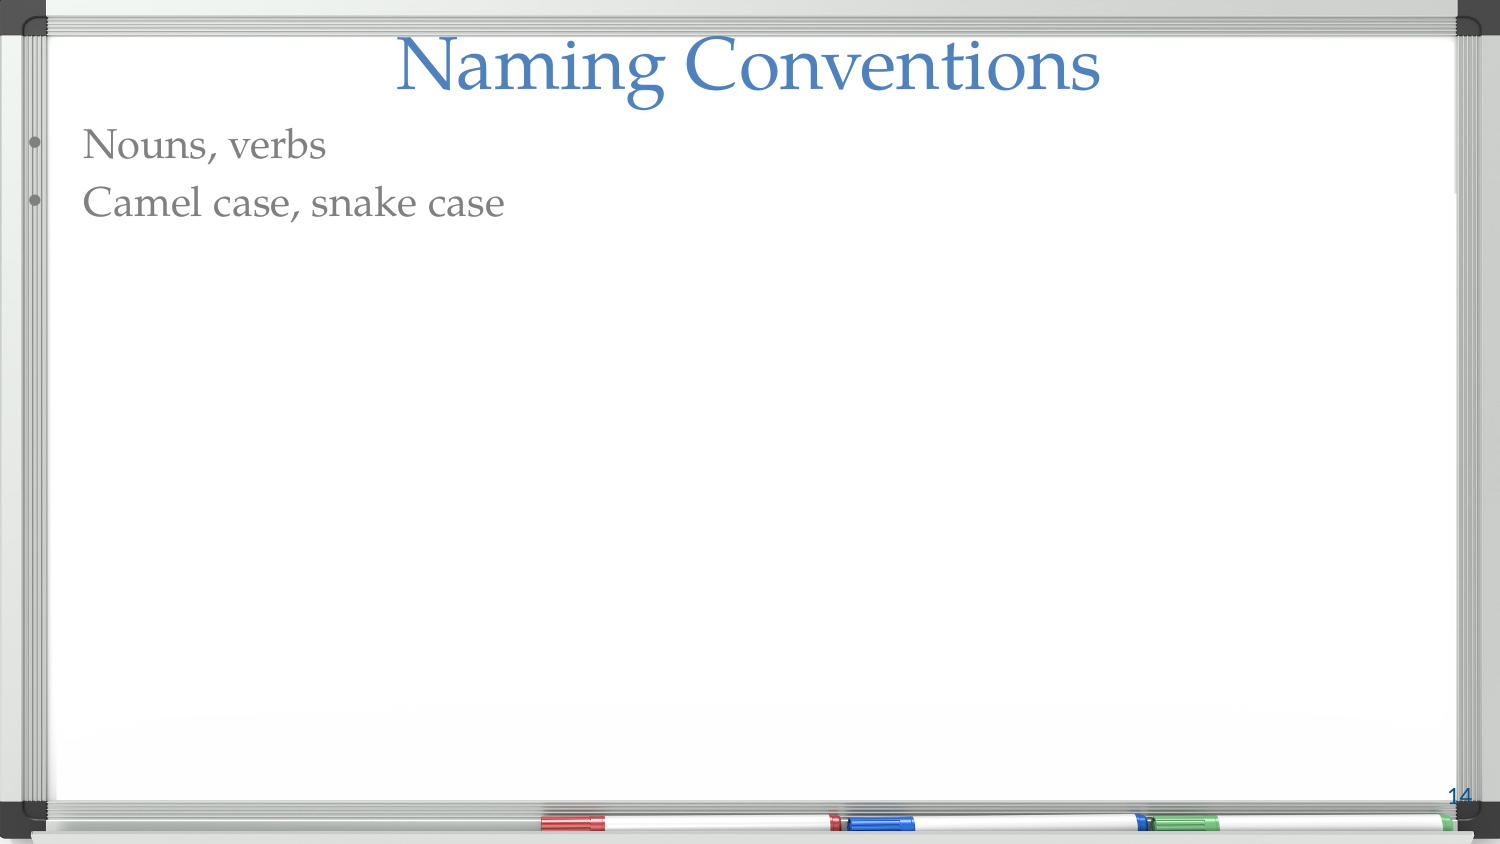

# Naming Conventions
Nouns, verbs
Camel case, snake case
14